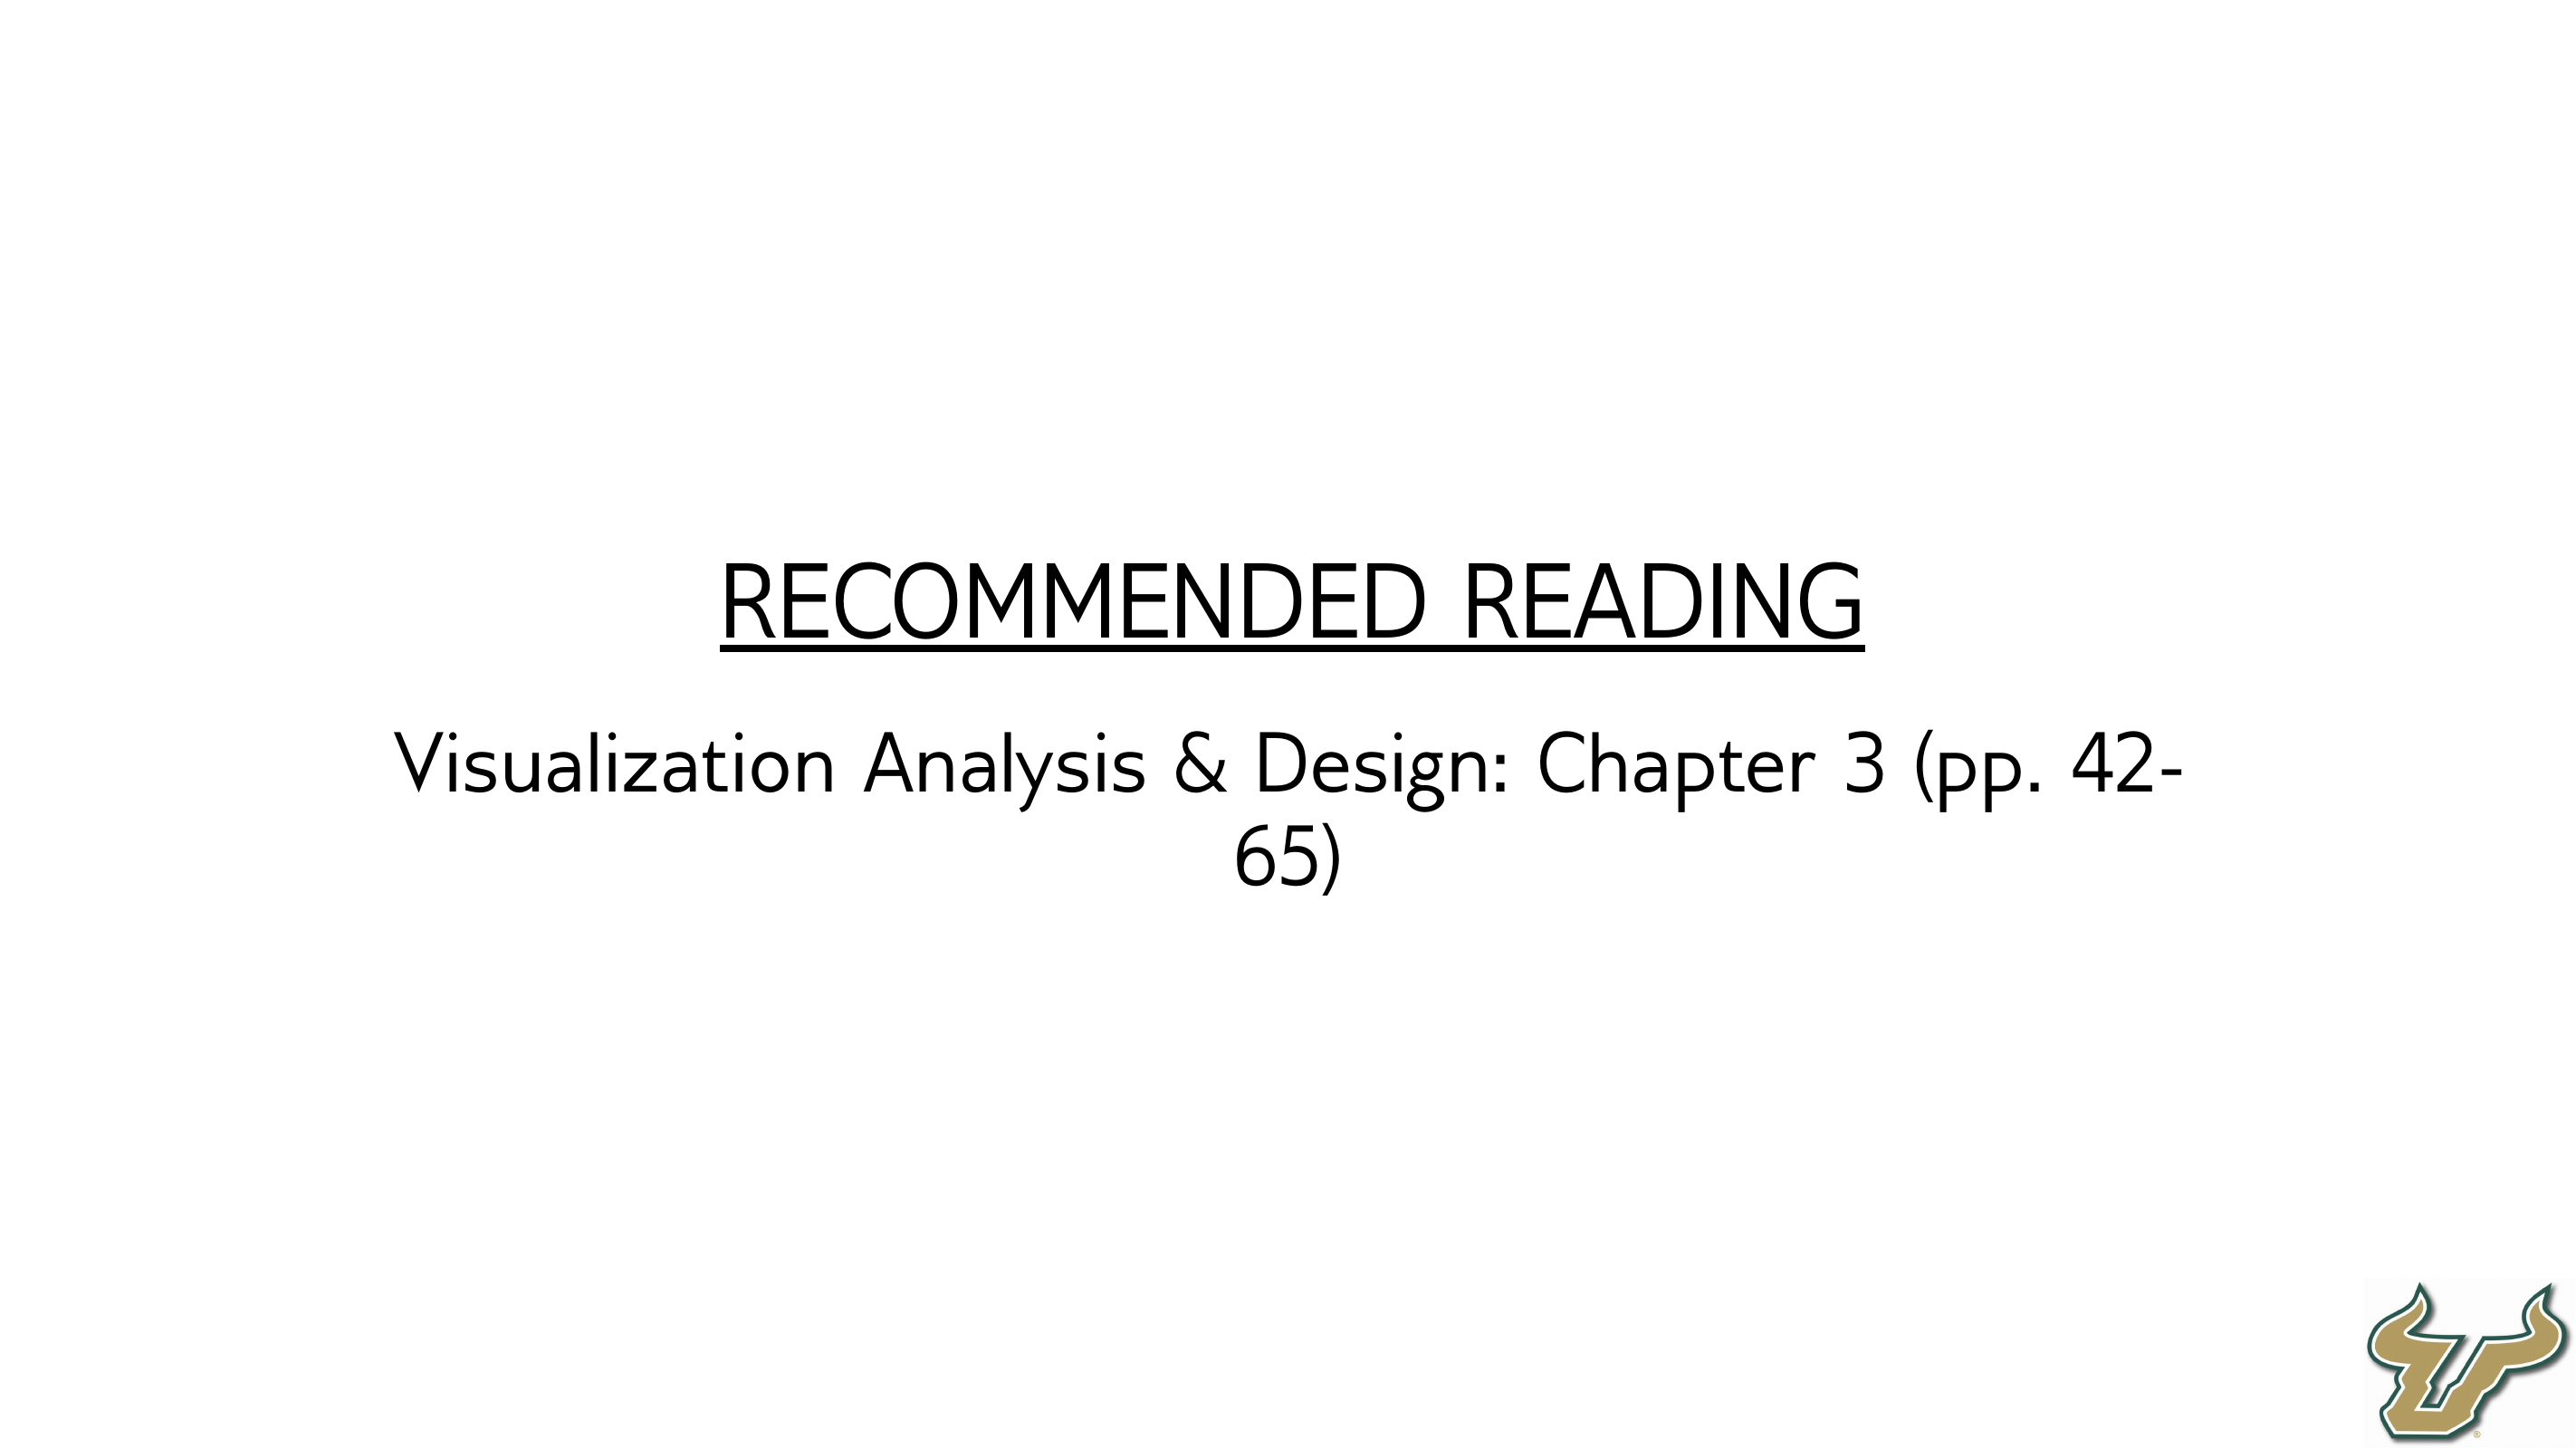

Recommended Reading
Visualization Analysis & Design: Chapter 3 (pp. 42-65)